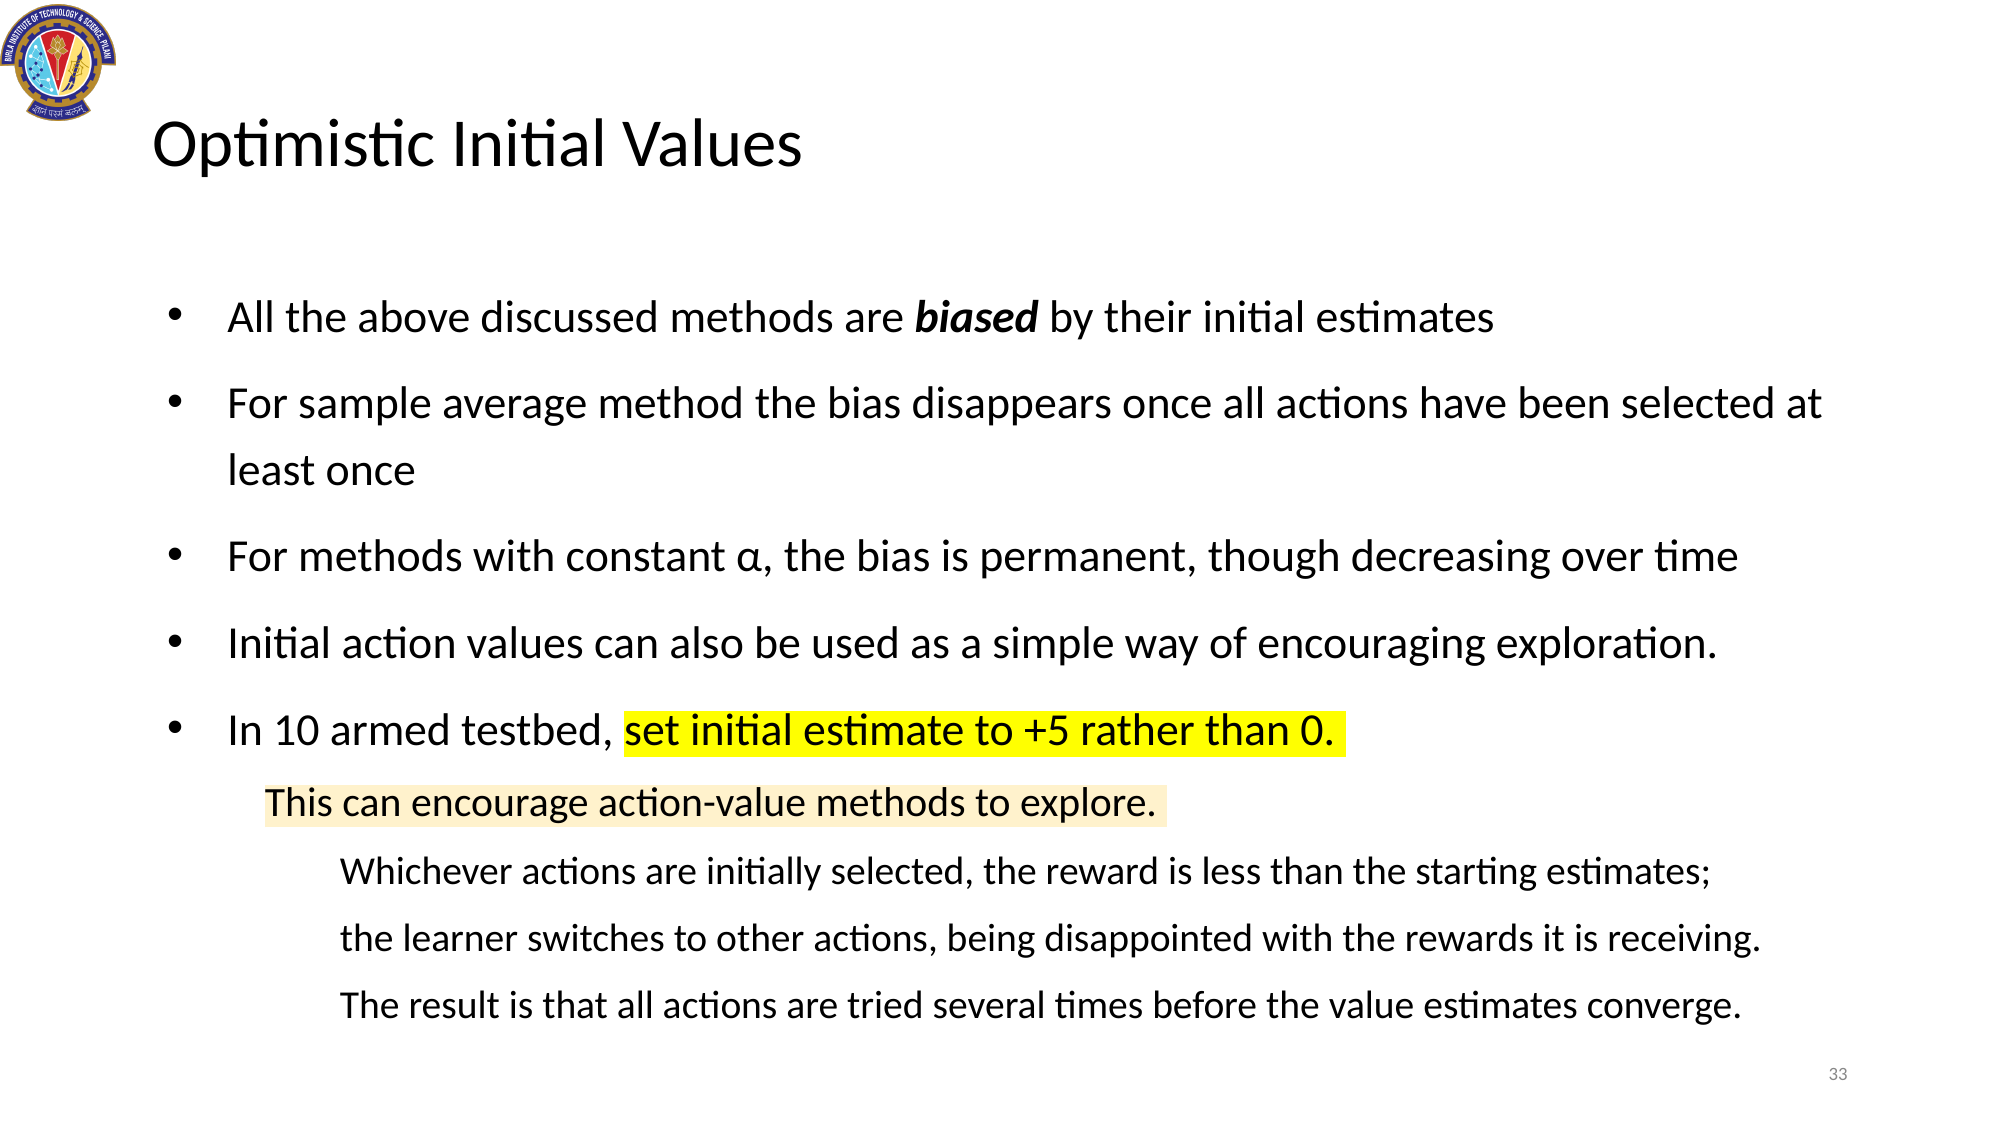

# Optimistic Initial Values
All the above discussed ﻿methods are biased by their initial estimates
For sample average method ﻿the bias disappears once all actions have been selected at least once
For methods with constant α, the bias is permanent, though decreasing over time
﻿Initial action values can also be used as a simple way of encouraging exploration.
In 10 armed testbed, set initial estimate to +5 rather than 0.
﻿This can encourage action-value methods to explore.
Whichever actions are initially selected, the reward is less than the starting estimates;
the learner switches to other actions, being disappointed with the rewards it is receiving.
The result is that all actions are tried several times before the value estimates converge.
33